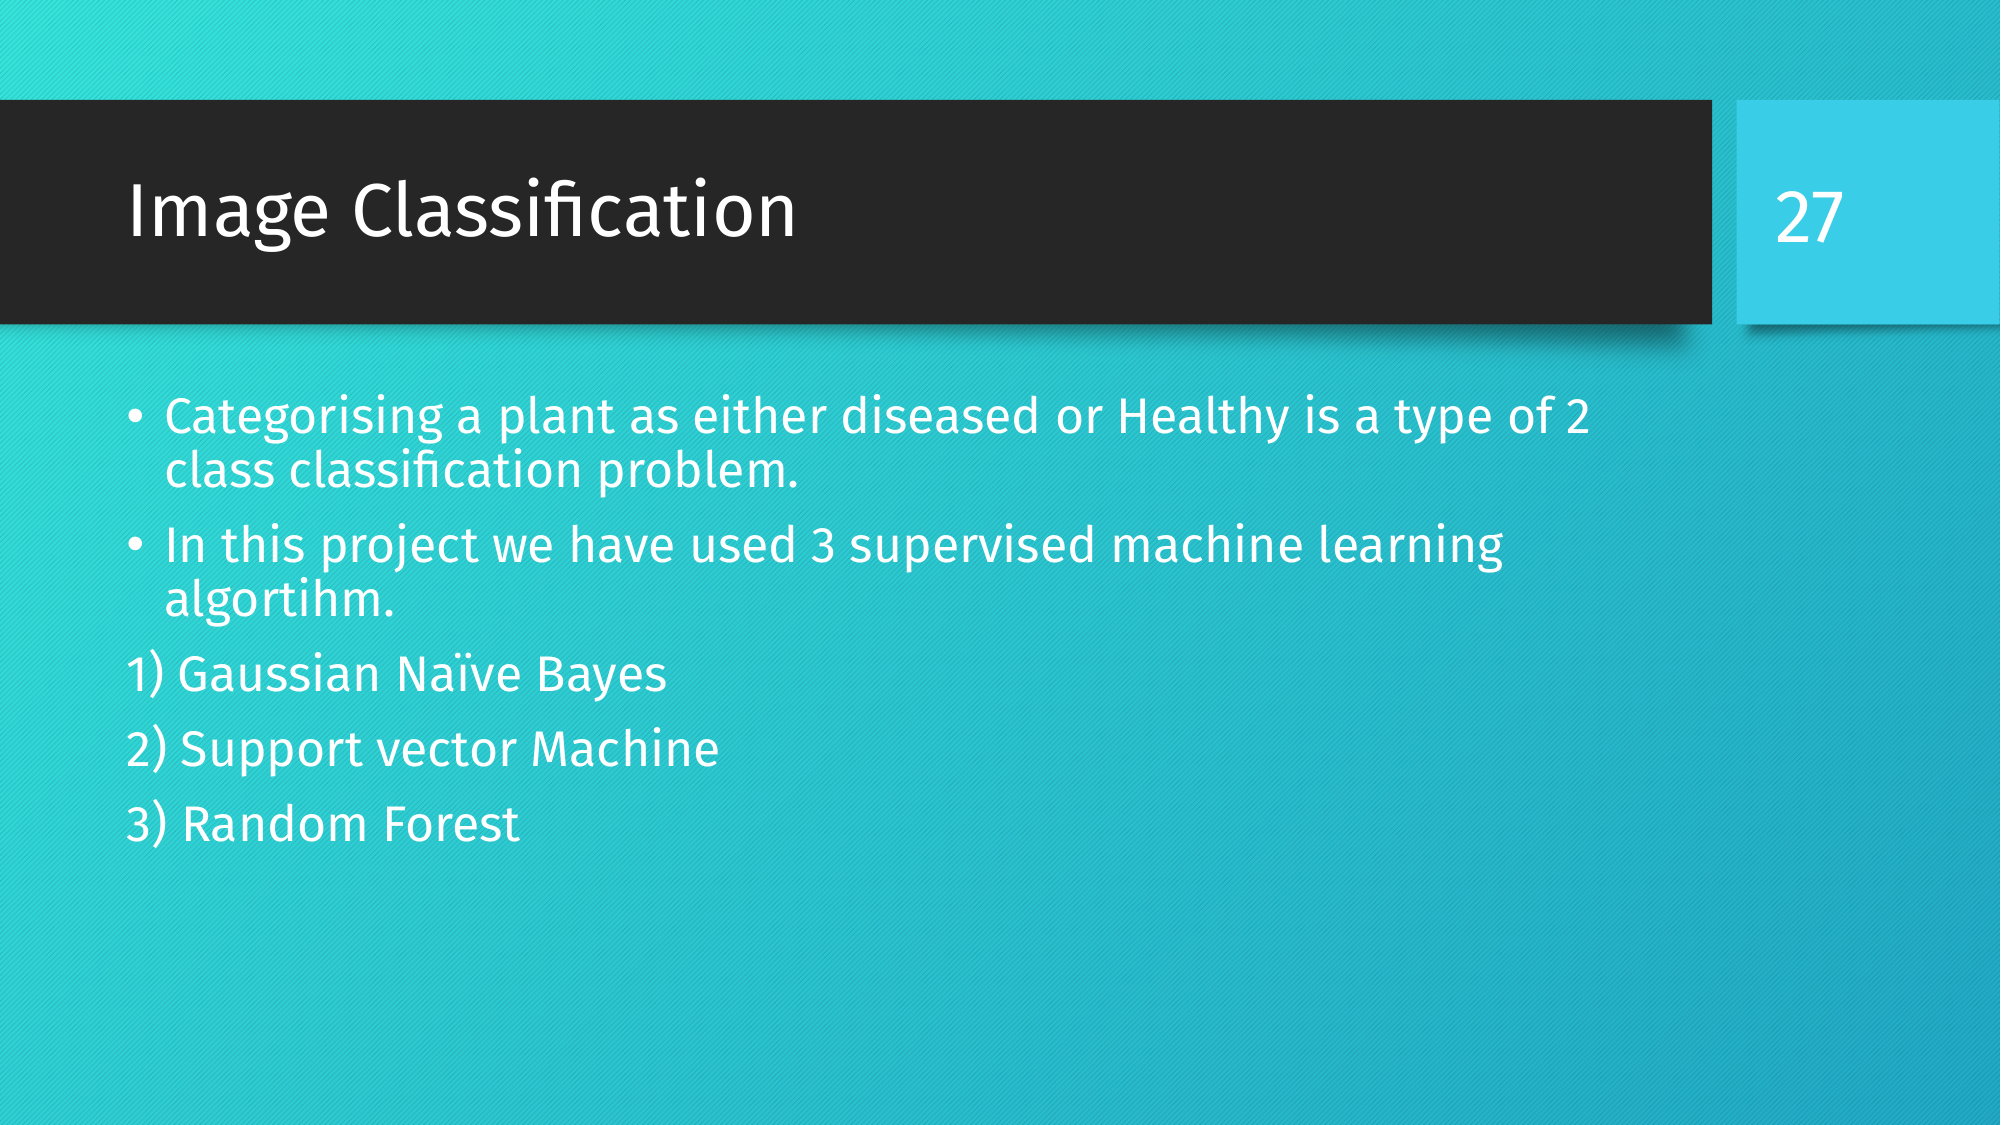

27
# Image Classification
Categorising a plant as either diseased or Healthy is a type of 2 class classification problem.
In this project we have used 3 supervised machine learning algortihm.
1) Gaussian Naïve Bayes
2) Support vector Machine
3) Random Forest